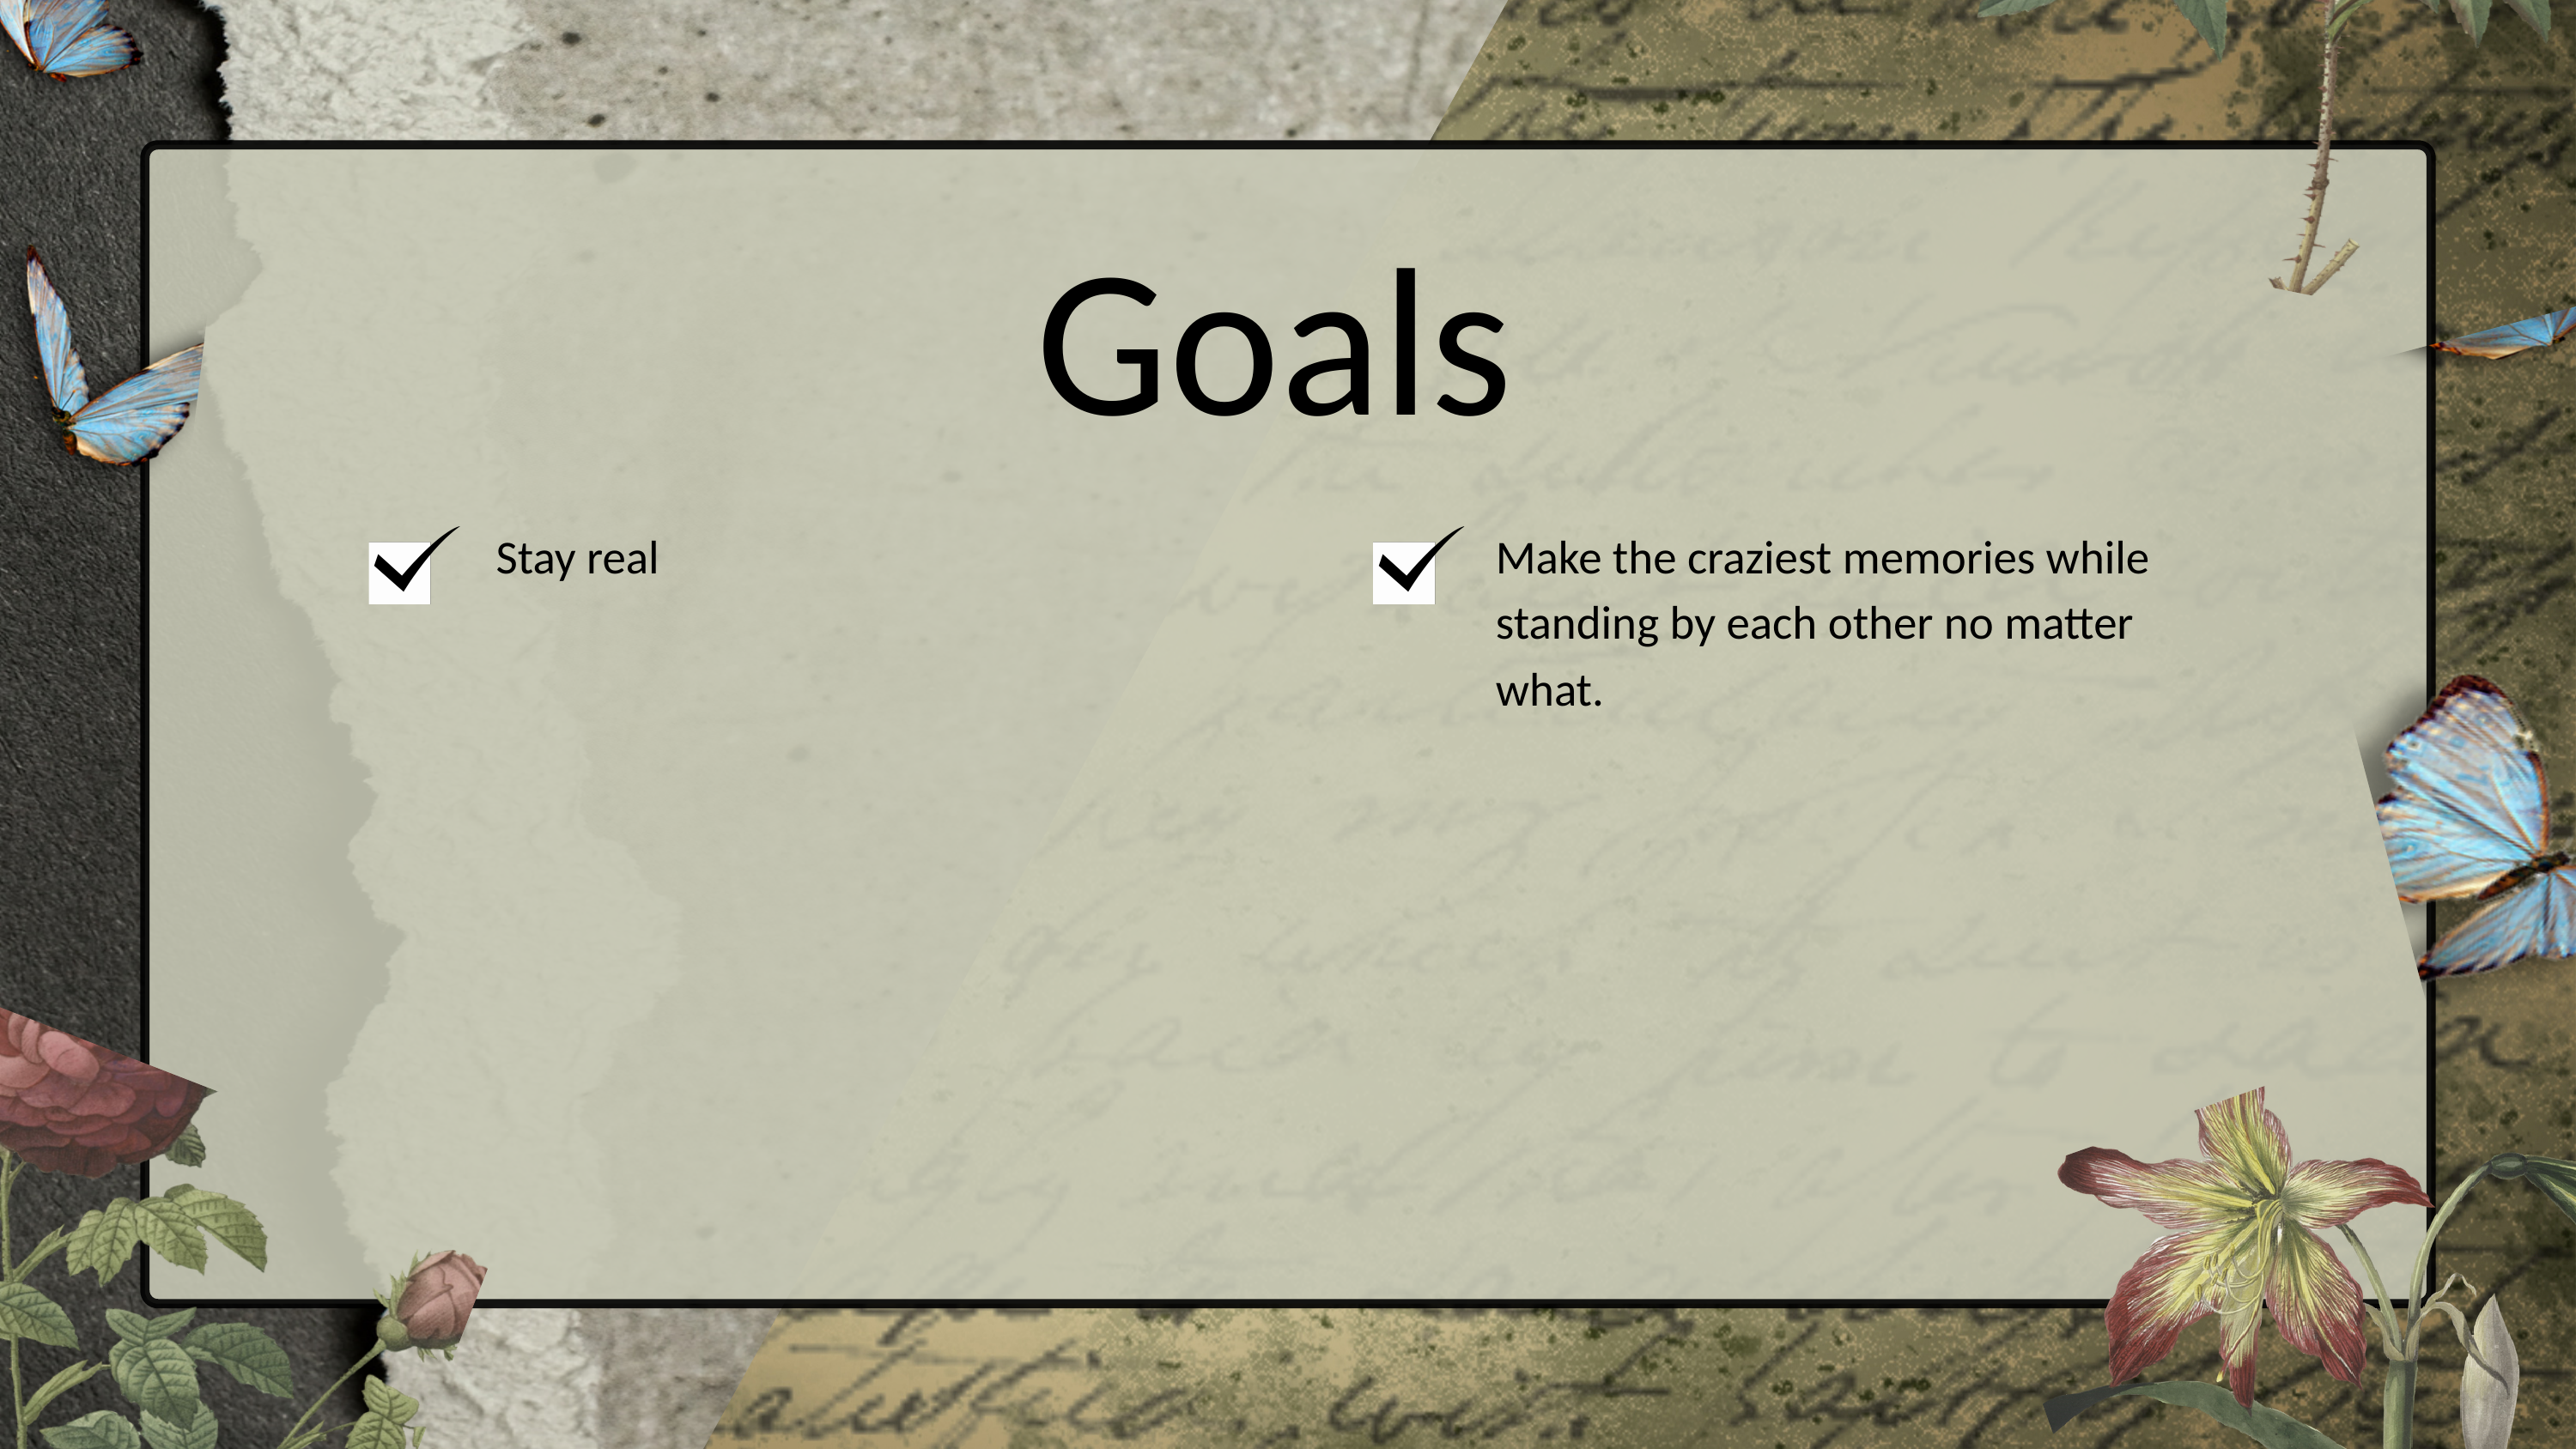

Goals

Stay real
Make the craziest memories while standing by each other no matter what.